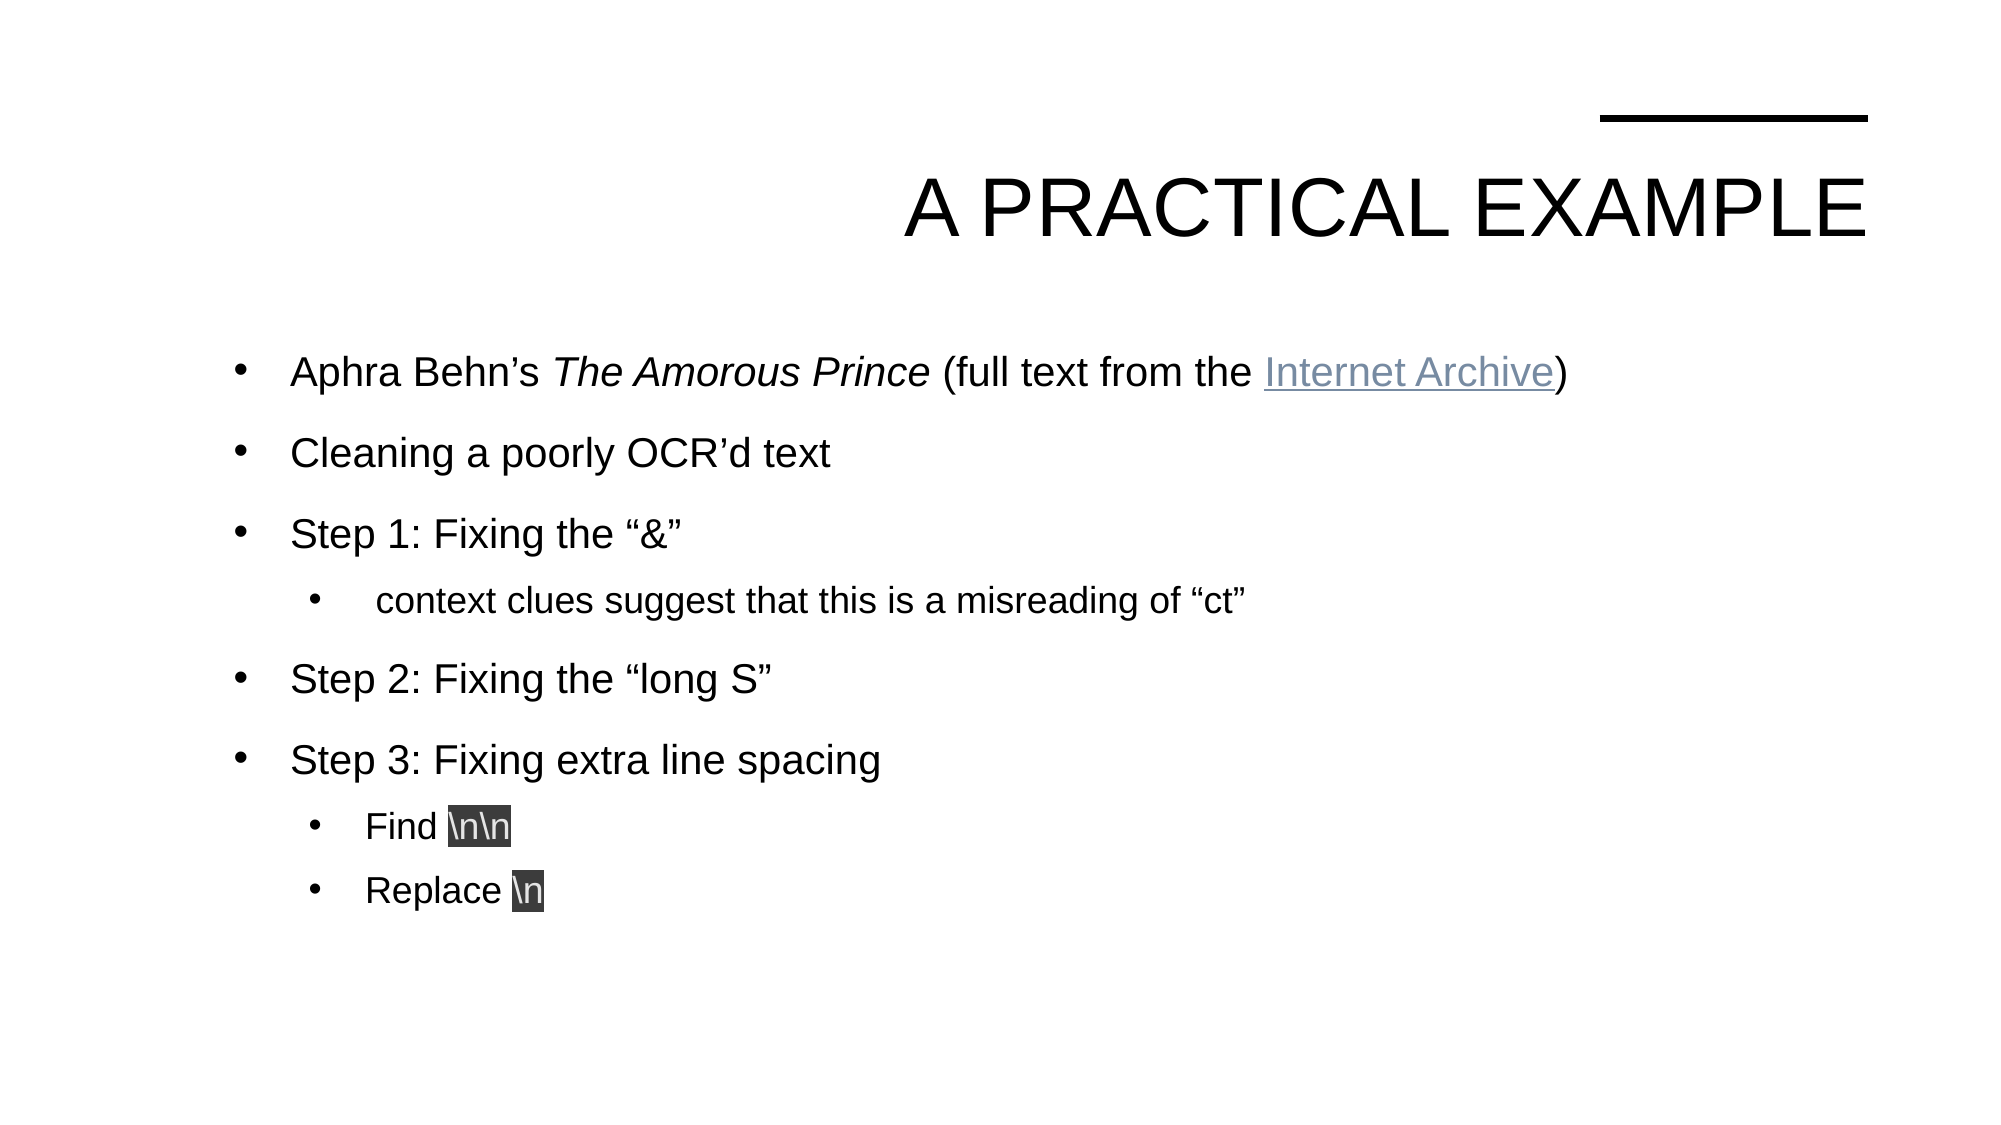

# A Practical Example
Aphra Behn’s The Amorous Prince (full text from the Internet Archive)
Cleaning a poorly OCR’d text
Step 1: Fixing the “&”
 context clues suggest that this is a misreading of “ct”
Step 2: Fixing the “long S”
Step 3: Fixing extra line spacing
Find \n\n
Replace \n